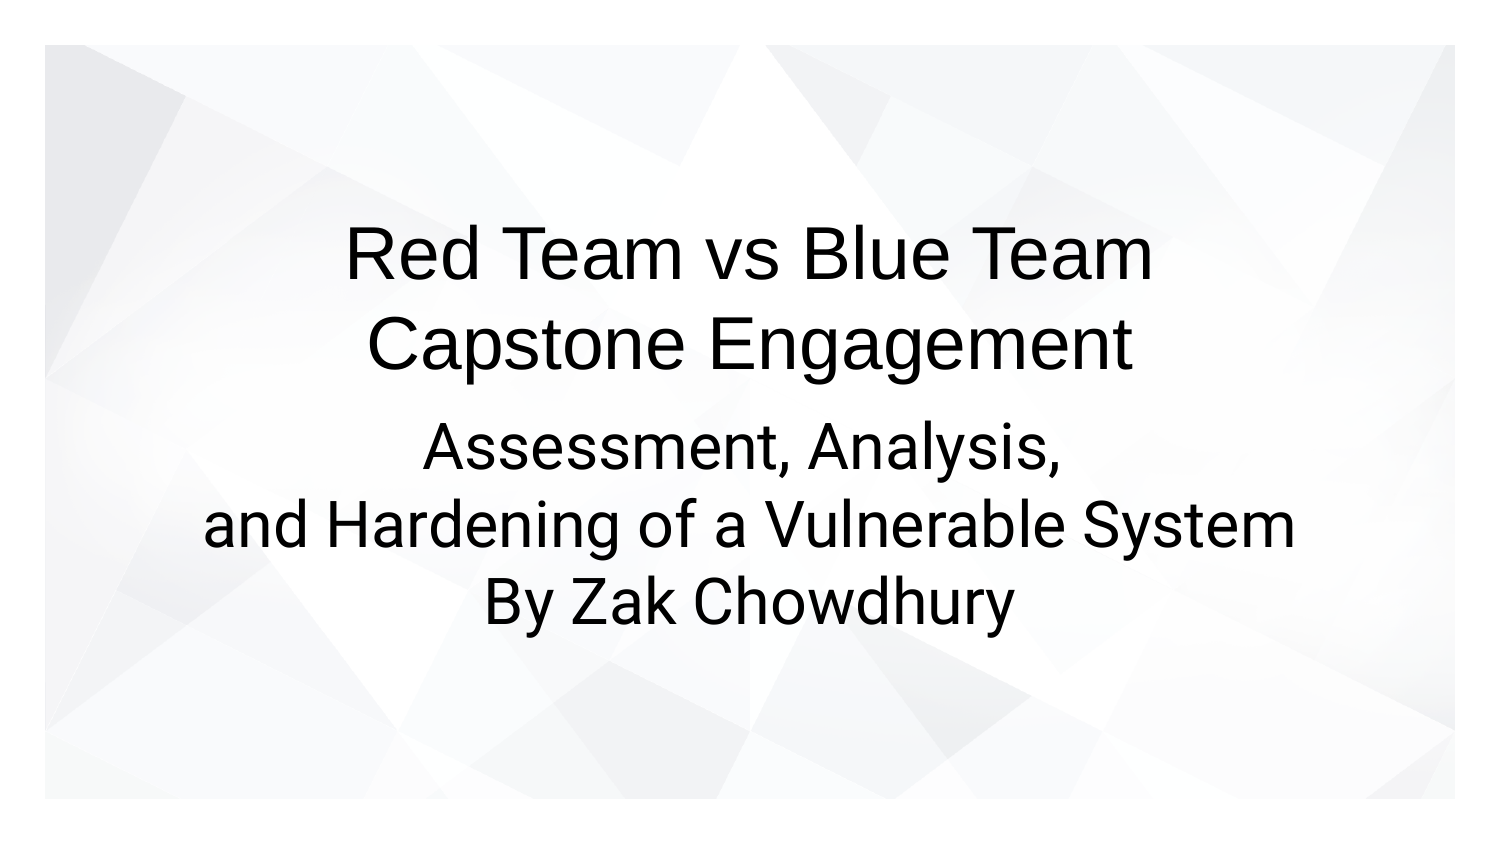

# Red Team vs Blue Team Capstone Engagement
Assessment, Analysis,
and Hardening of a Vulnerable System
By Zak Chowdhury